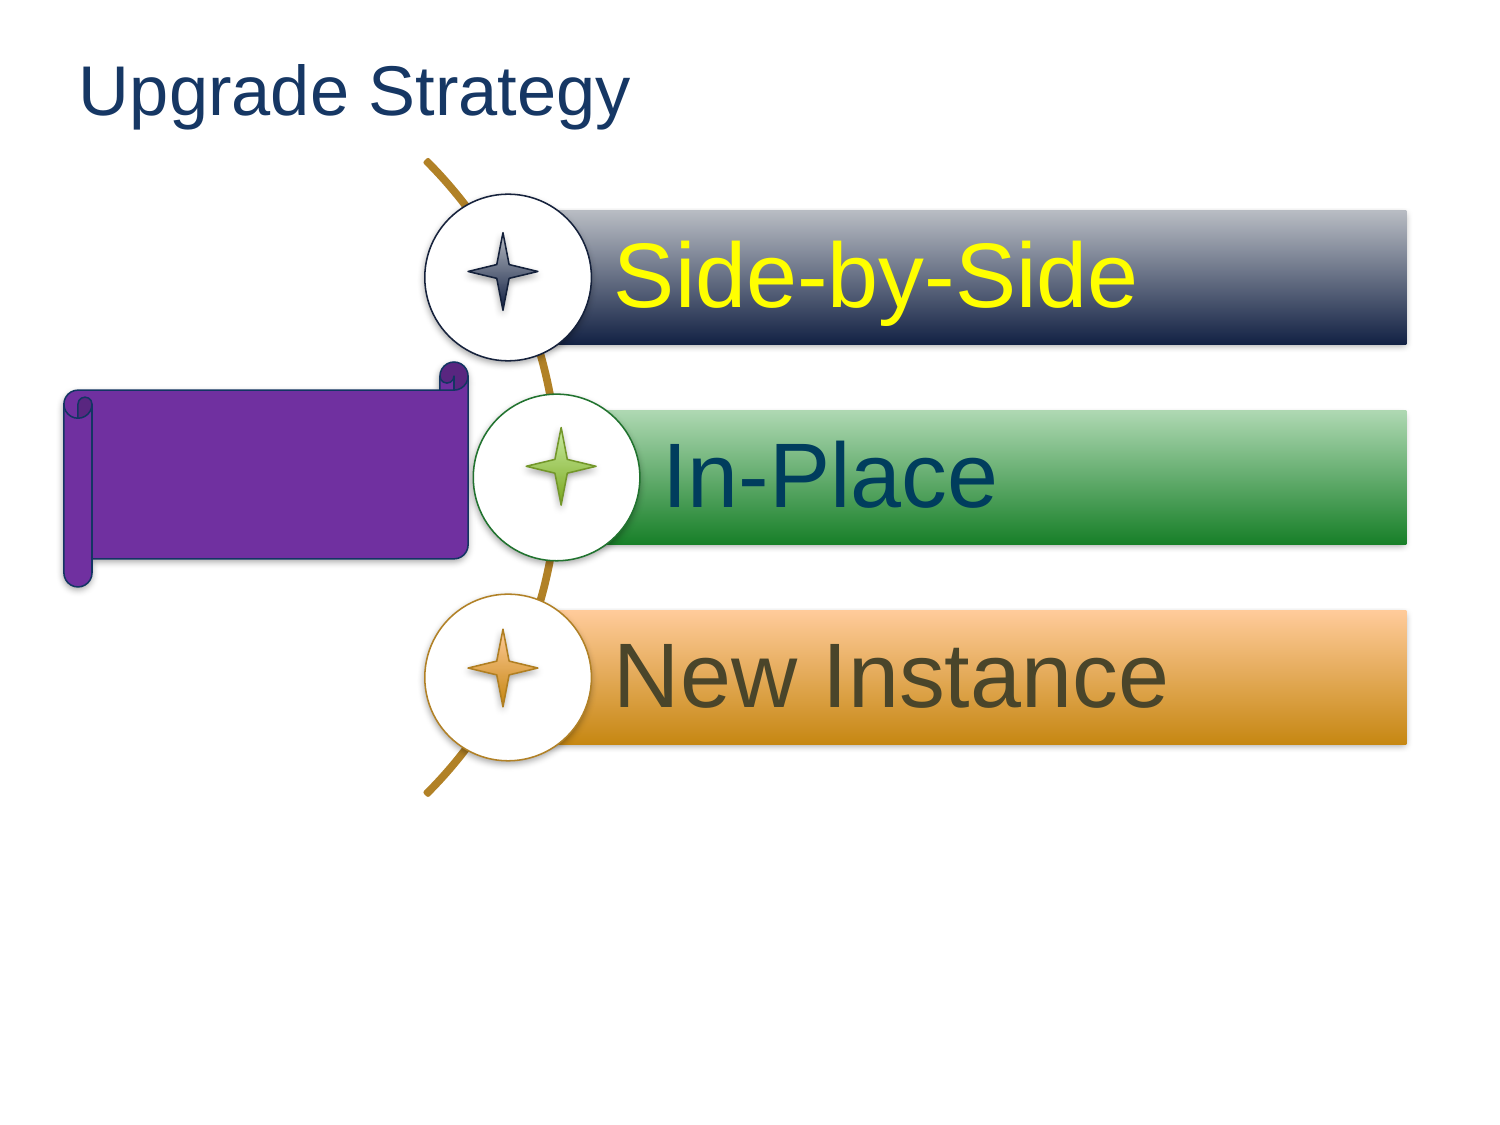

# Upgrade Strategy
Side-by-Side
In-Place
New Instance